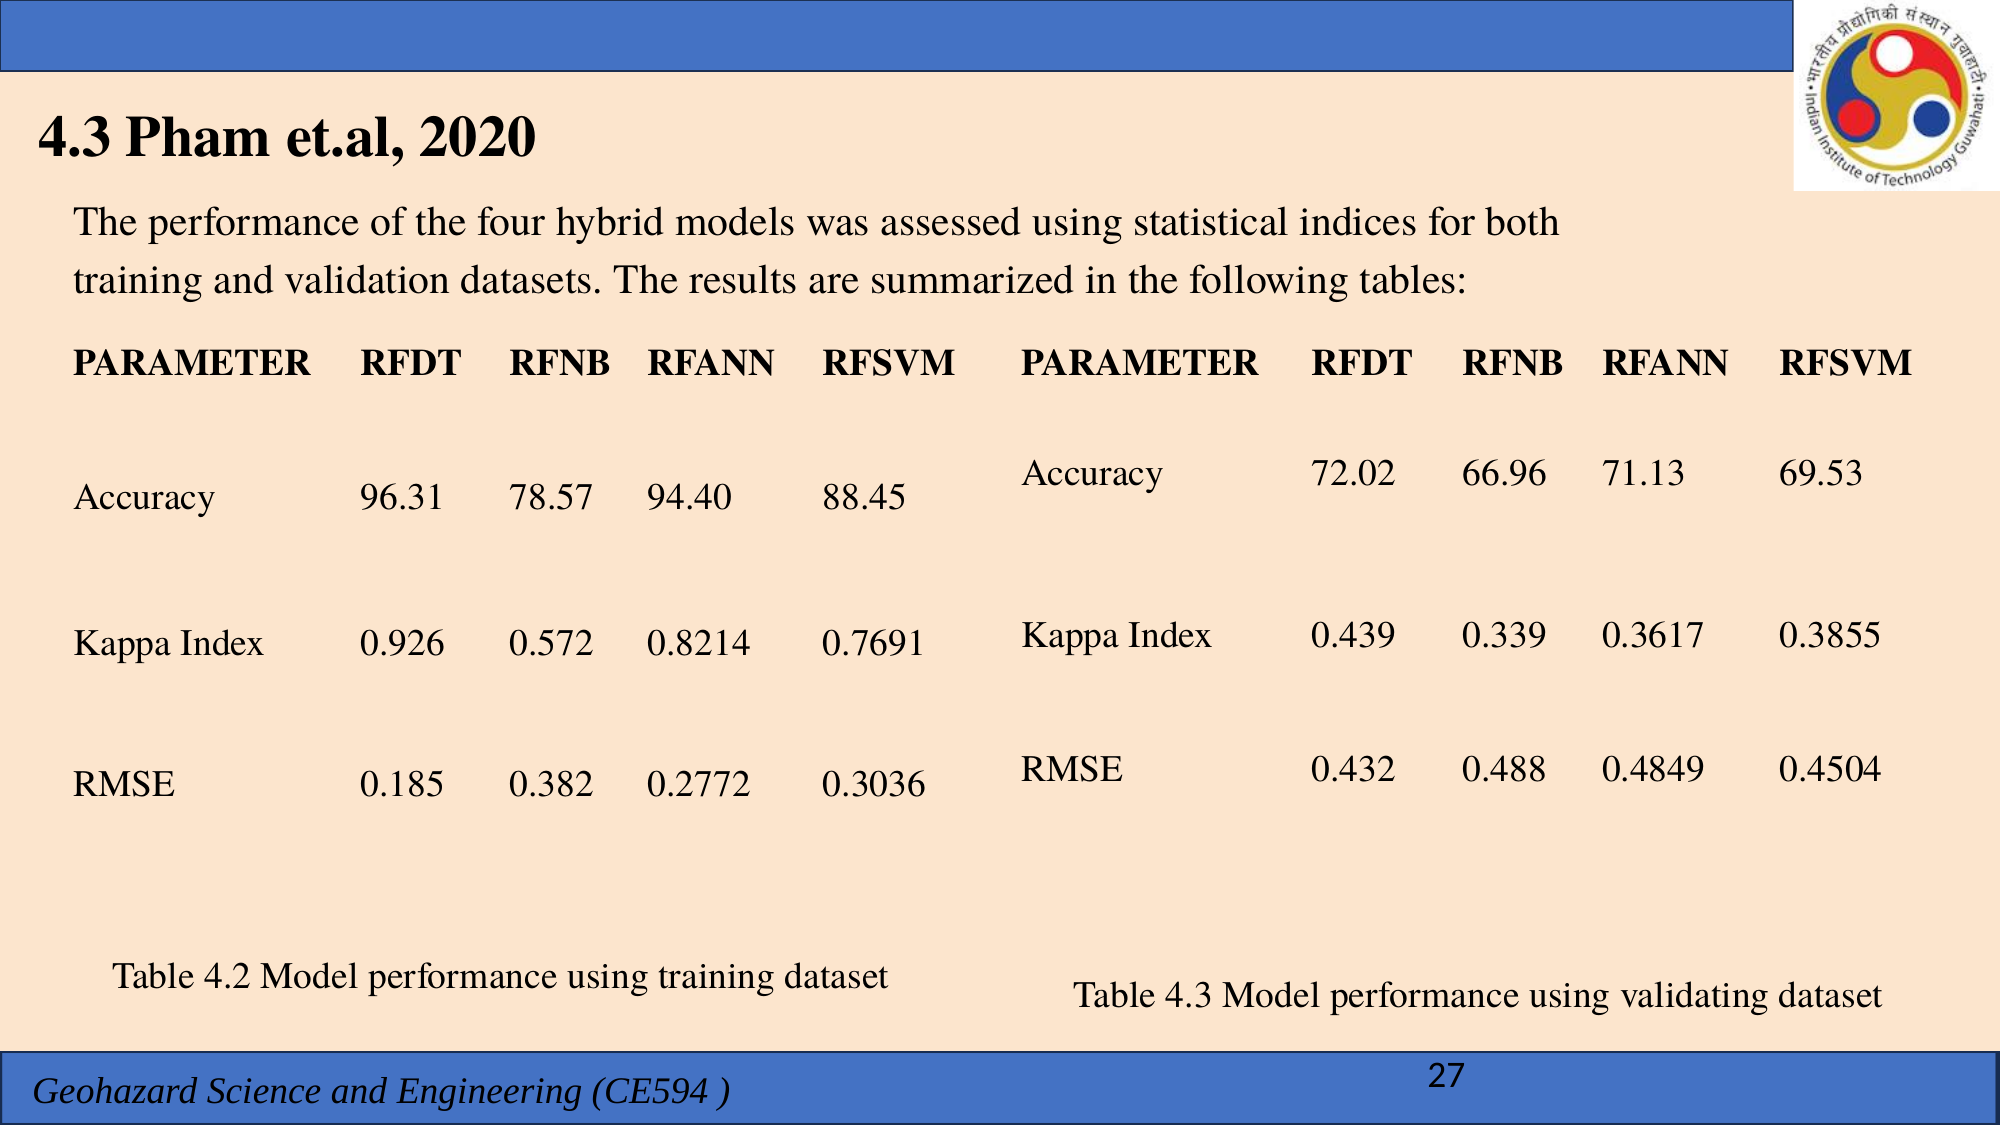

4.3 Pham et.al, 2020
The performance of the four hybrid models was assessed using statistical indices for both training and validation datasets. The results are summarized in the following tables:
| PARAMETER | RFDT | RFNB | RFANN | RFSVM |
| --- | --- | --- | --- | --- |
| Accuracy | 96.31 | 78.57 | 94.40 | 88.45 |
| Kappa Index | 0.926 | 0.572 | 0.8214 | 0.7691 |
| RMSE | 0.185 | 0.382 | 0.2772 | 0.3036 |
| PARAMETER | RFDT | RFNB | RFANN | RFSVM |
| --- | --- | --- | --- | --- |
| Accuracy | 72.02 | 66.96 | 71.13 | 69.53 |
| Kappa Index | 0.439 | 0.339 | 0.3617 | 0.3855 |
| RMSE | 0.432 | 0.488 | 0.4849 | 0.4504 |
Table 4.2 Model performance using training dataset
Table 4.3 Model performance using validating dataset
27